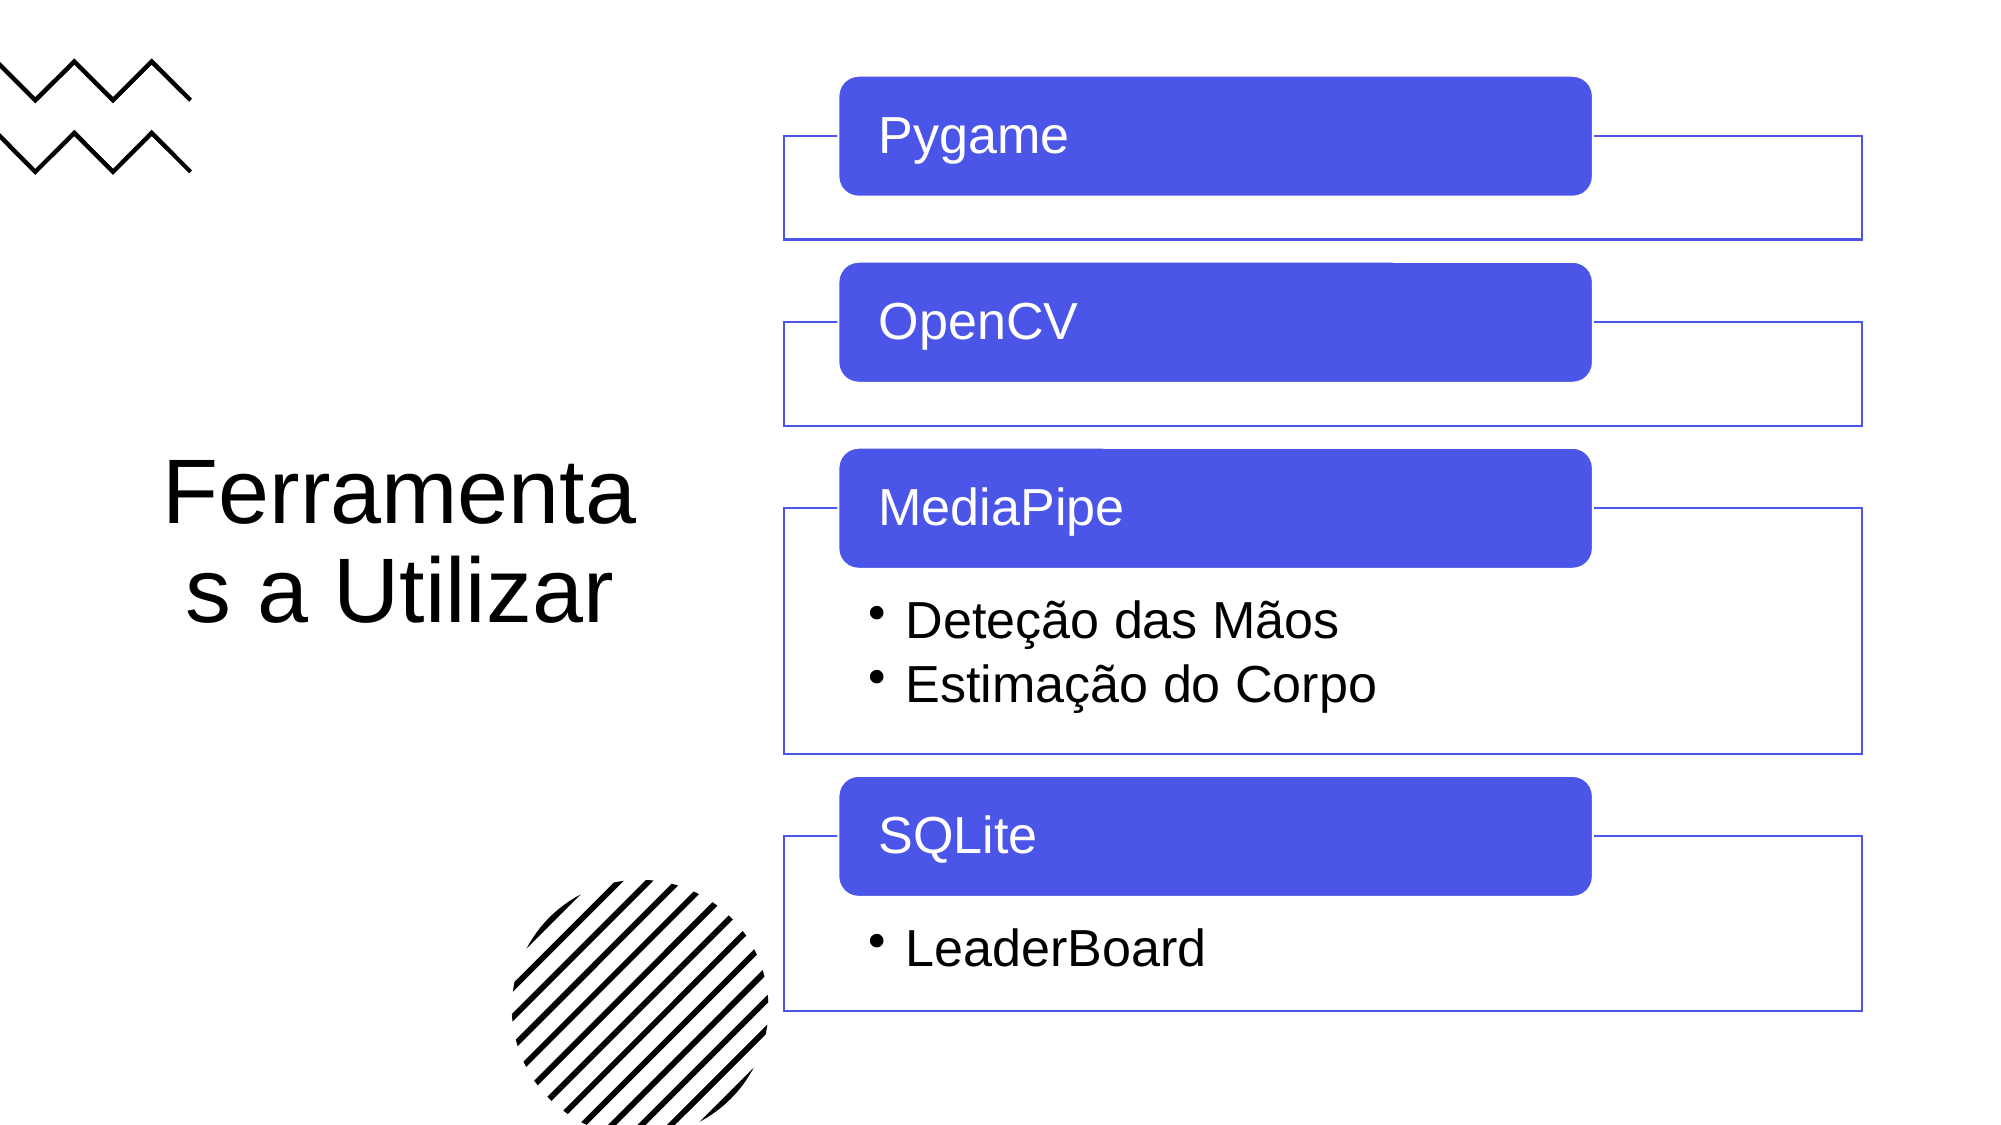

Pygame
OpenCV
Deteção das Mãos
Estimação do Corpo
MediaPipe
LeaderBoard
SQLite

# Ferramentas a Utilizar